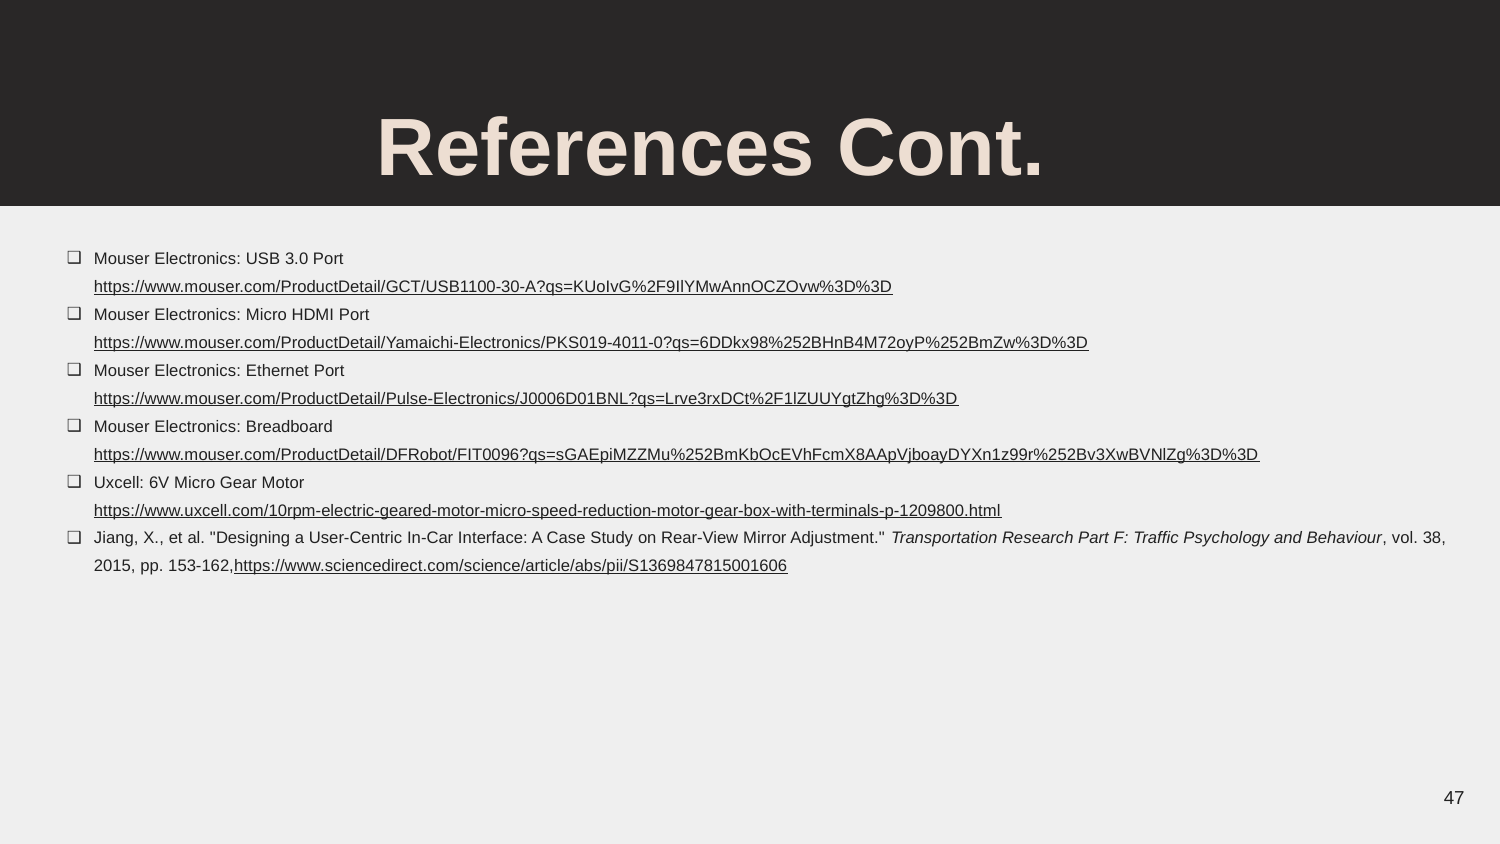

References Cont.
Mouser Electronics: USB 3.0 Port
https://www.mouser.com/ProductDetail/GCT/USB1100-30-A?qs=KUoIvG%2F9IlYMwAnnOCZOvw%3D%3D
Mouser Electronics: Micro HDMI Port
https://www.mouser.com/ProductDetail/Yamaichi-Electronics/PKS019-4011-0?qs=6DDkx98%252BHnB4M72oyP%252BmZw%3D%3D
Mouser Electronics: Ethernet Port
https://www.mouser.com/ProductDetail/Pulse-Electronics/J0006D01BNL?qs=Lrve3rxDCt%2F1lZUUYgtZhg%3D%3D
Mouser Electronics: Breadboard
https://www.mouser.com/ProductDetail/DFRobot/FIT0096?qs=sGAEpiMZZMu%252BmKbOcEVhFcmX8AApVjboayDYXn1z99r%252Bv3XwBVNlZg%3D%3D
Uxcell: 6V Micro Gear Motor
https://www.uxcell.com/10rpm-electric-geared-motor-micro-speed-reduction-motor-gear-box-with-terminals-p-1209800.html
Jiang, X., et al. "Designing a User-Centric In-Car Interface: A Case Study on Rear-View Mirror Adjustment." Transportation Research Part F: Traffic Psychology and Behaviour, vol. 38, 2015, pp. 153-162,https://www.sciencedirect.com/science/article/abs/pii/S1369847815001606

47